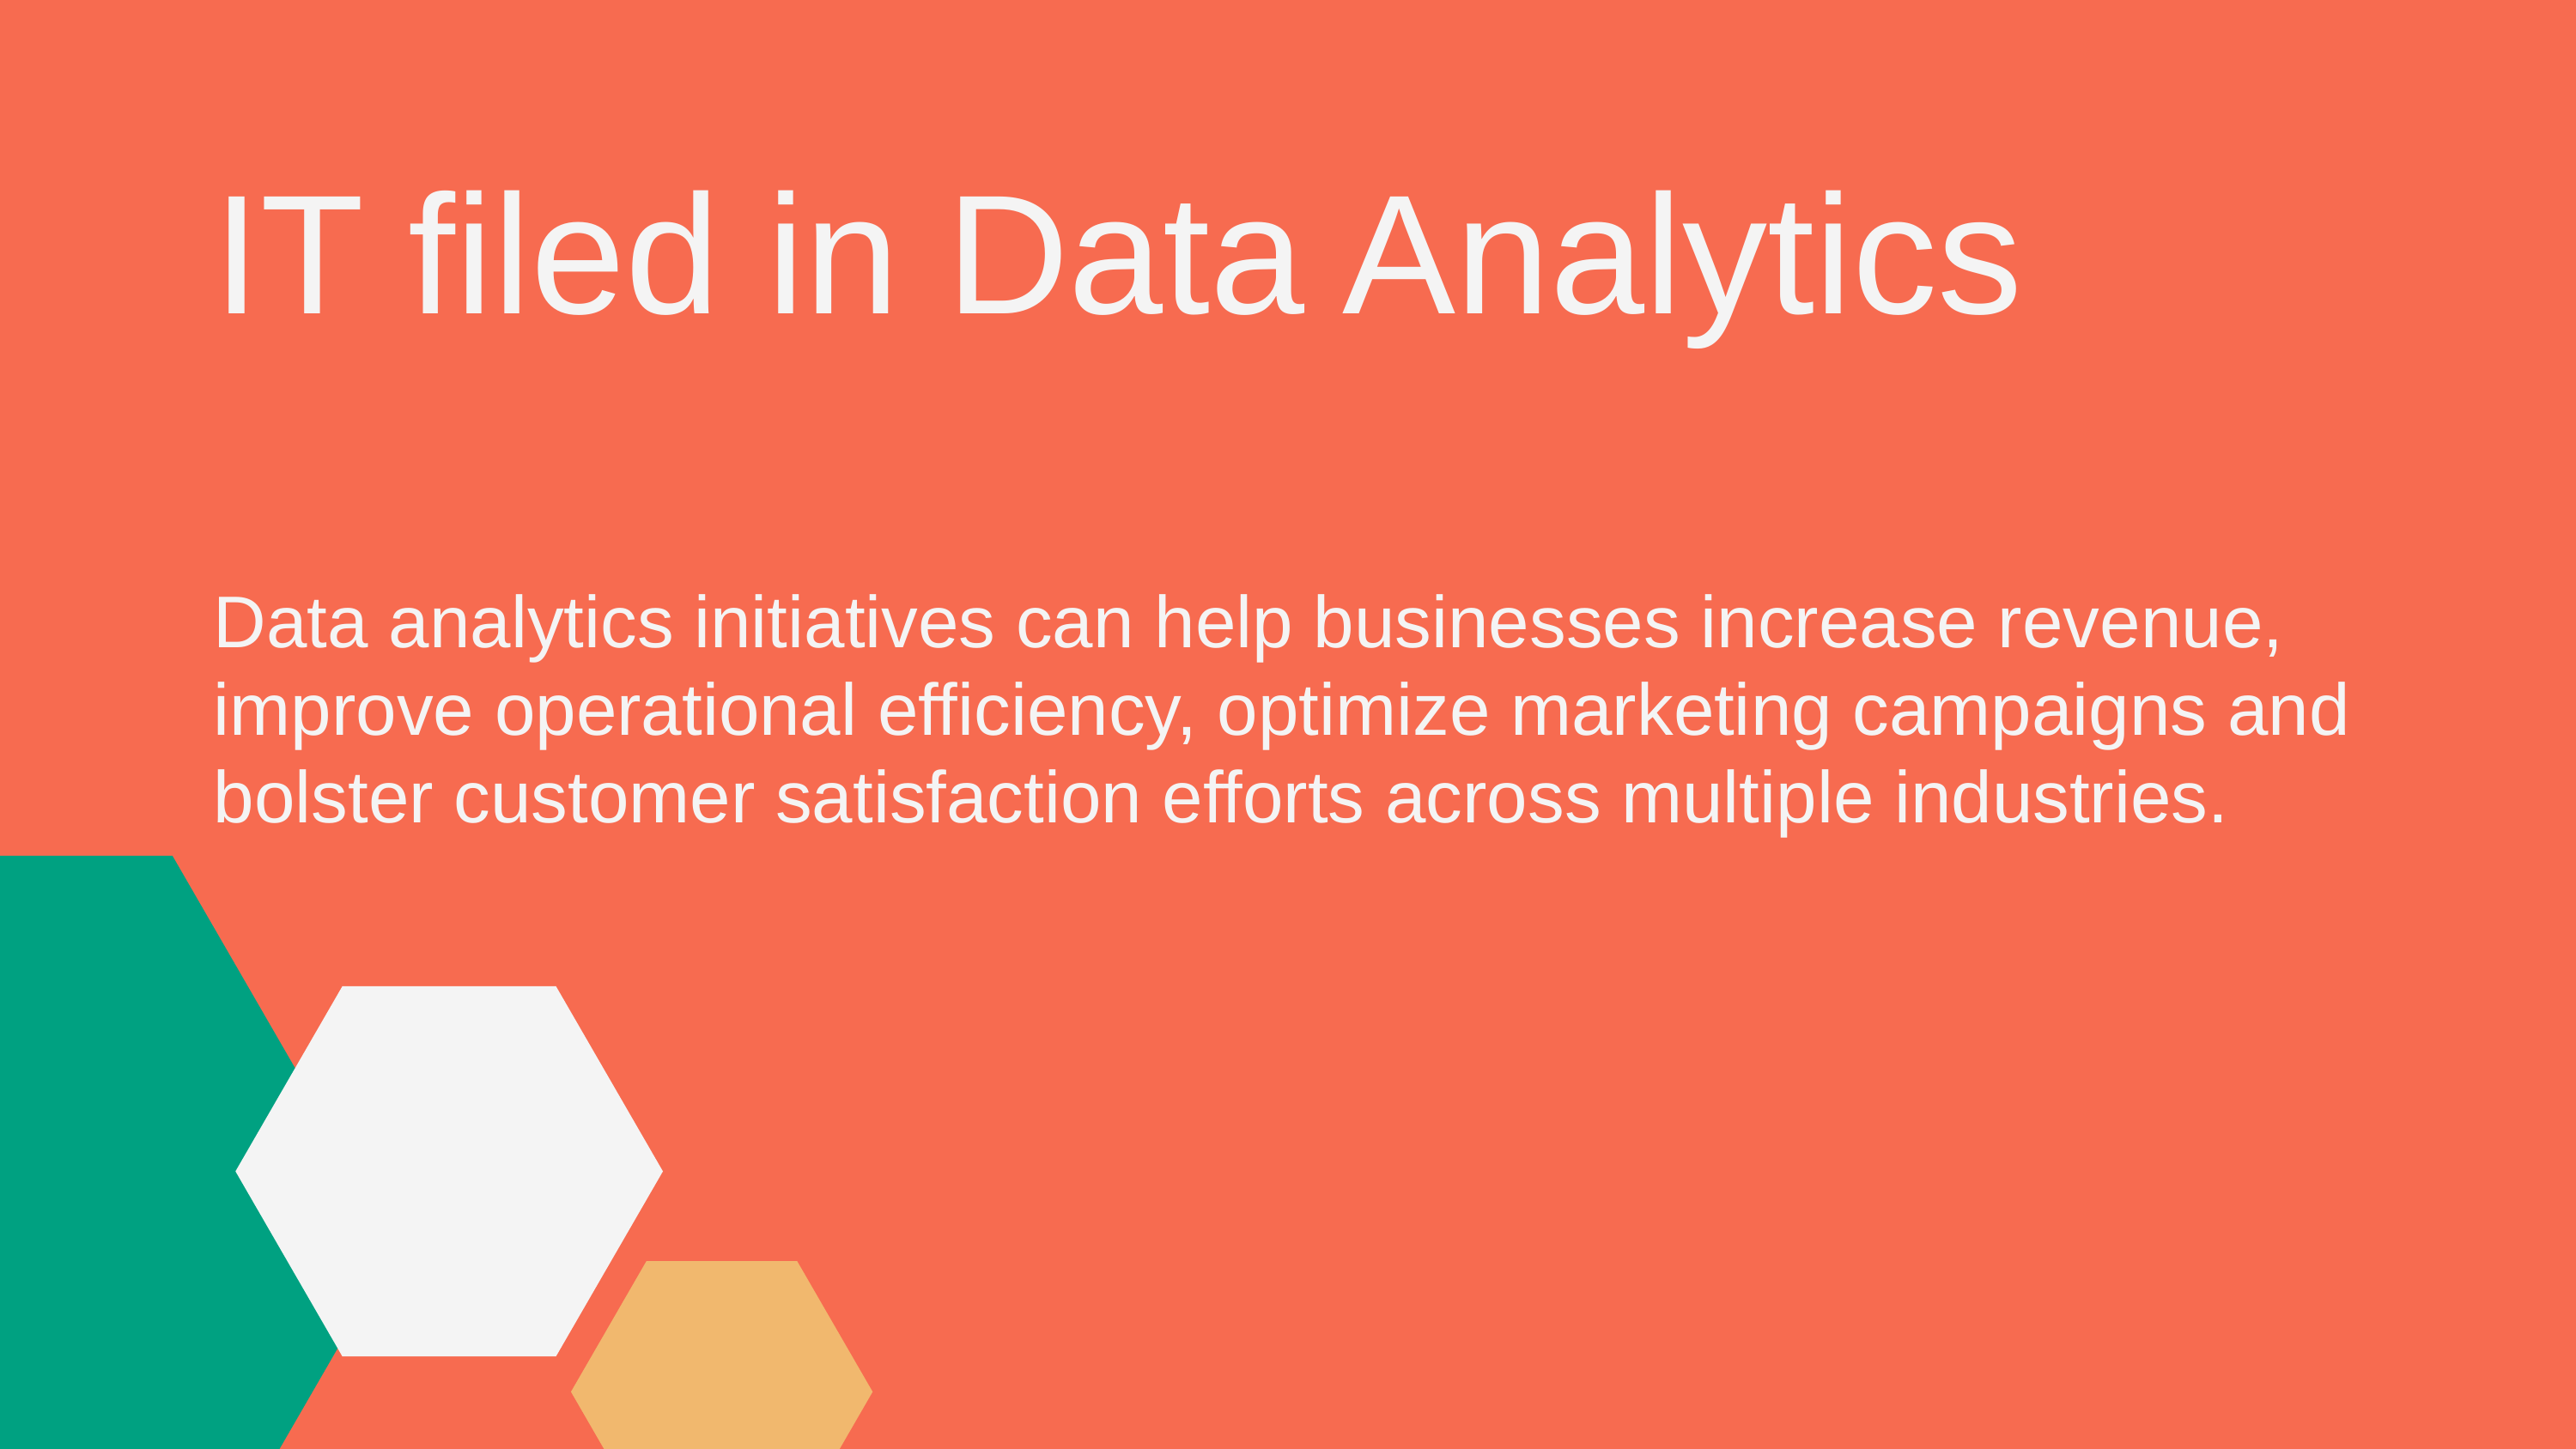

IT filed in Data Analytics

Data analytics initiatives can help businesses increase revenue, improve operational efficiency, optimize marketing campaigns and bolster customer satisfaction efforts across multiple industries.